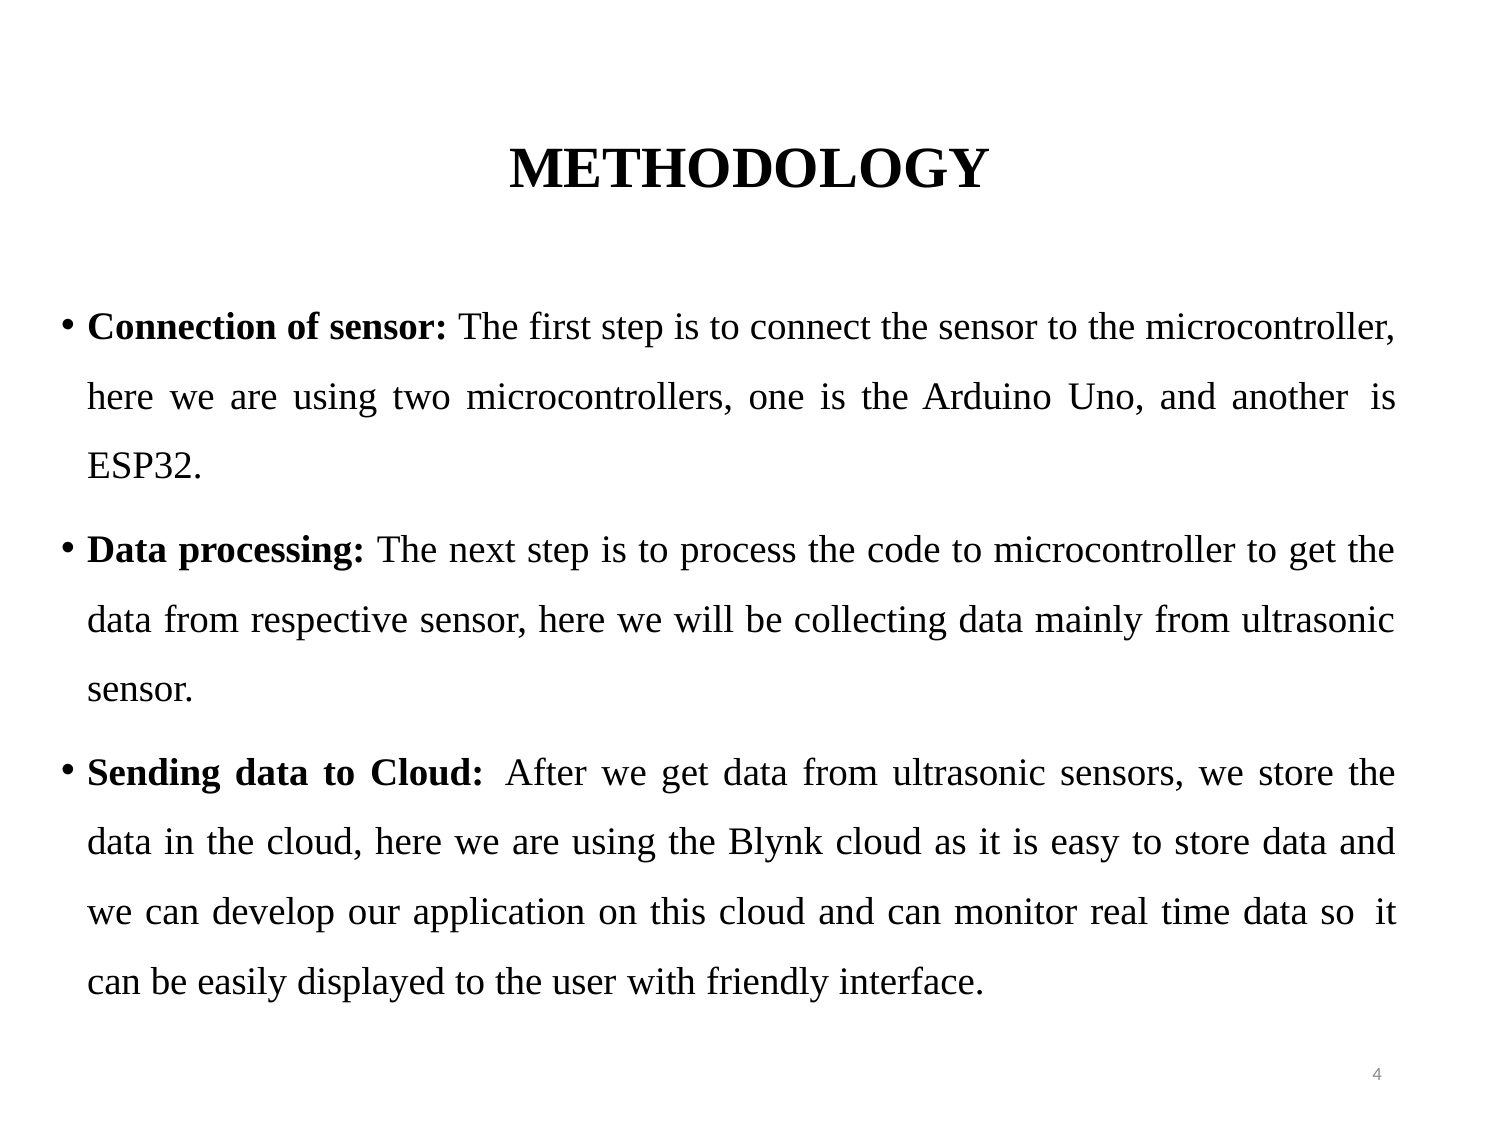

# METHODOLOGY
Connection of sensor: The first step is to connect the sensor to the microcontroller, here we are using two microcontrollers, one is the Arduino Uno, and another is ESP32.
Data processing: The next step is to process the code to microcontroller to get the data from respective sensor, here we will be collecting data mainly from ultrasonic sensor.
Sending data to Cloud: After we get data from ultrasonic sensors, we store the data in the cloud, here we are using the Blynk cloud as it is easy to store data and we can develop our application on this cloud and can monitor real time data so it can be easily displayed to the user with friendly interface.

4